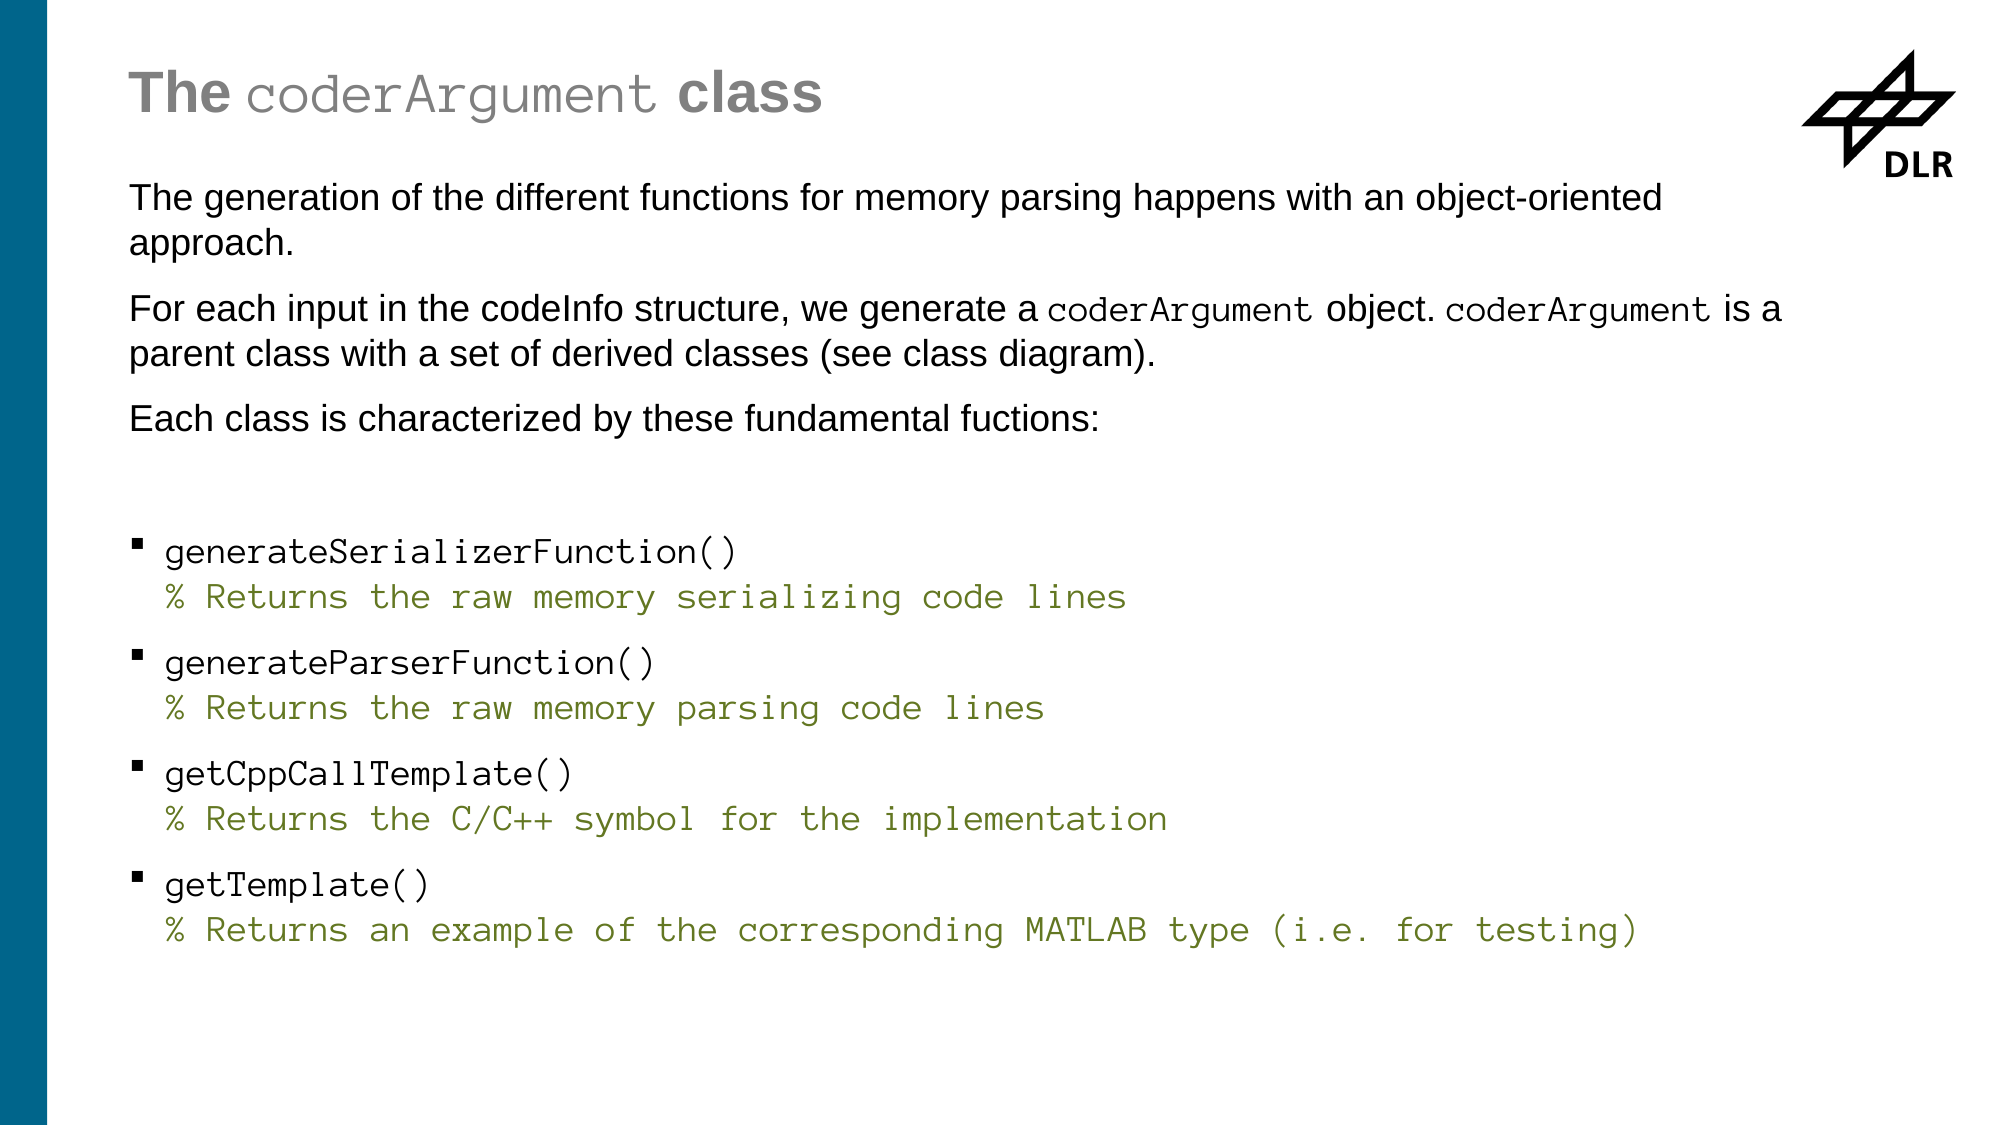

# The coderArgument class
The generation of the different functions for memory parsing happens with an object-oriented approach.
For each input in the codeInfo structure, we generate a coderArgument object. coderArgument is a parent class with a set of derived classes (see class diagram).
Each class is characterized by these fundamental fuctions:

generateSerializerFunction()
% Returns the raw memory serializing code lines
generateParserFunction()
% Returns the raw memory parsing code lines
getCppCallTemplate()
% Returns the C/C++ symbol for the implementation
getTemplate()
% Returns an example of the corresponding MATLAB type (i.e. for testing)